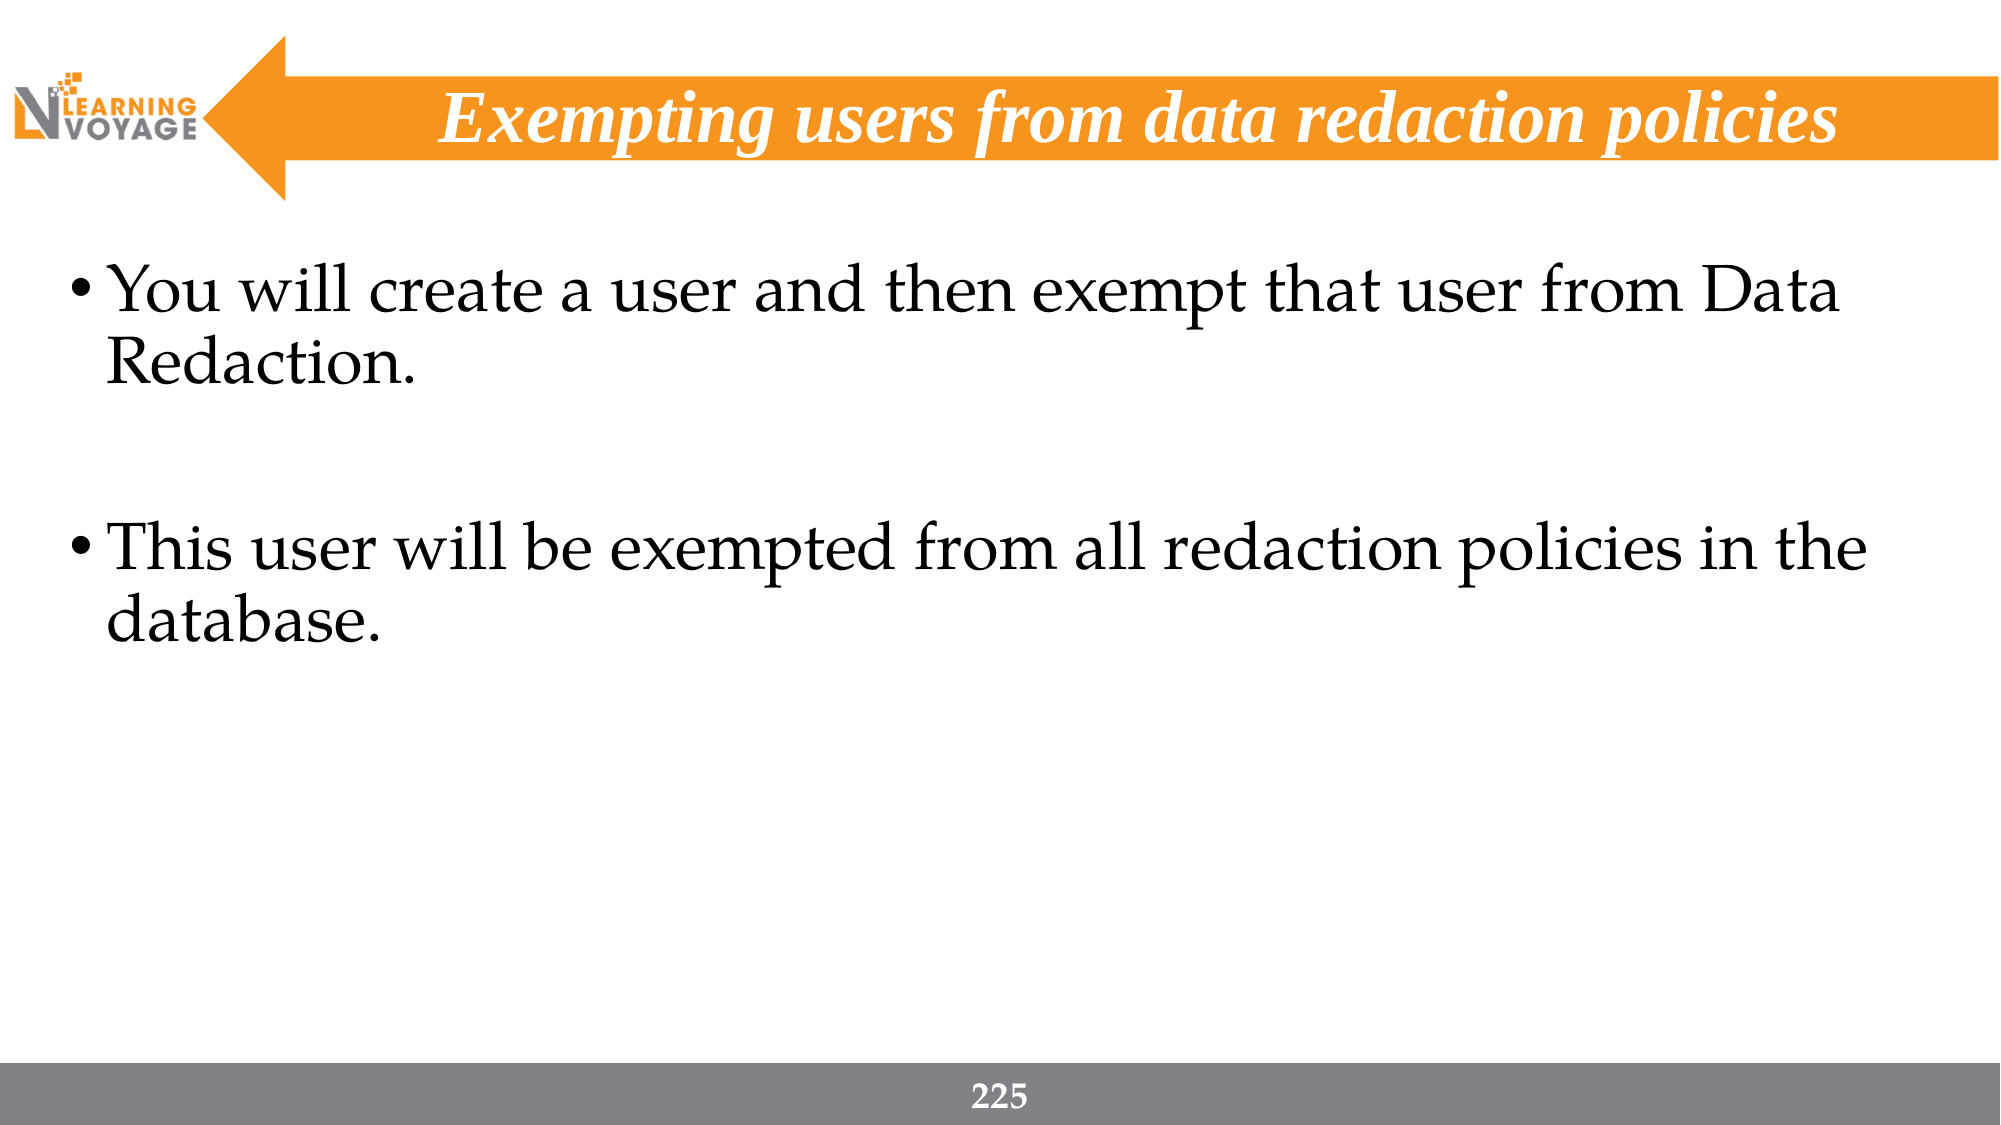

# Exempting users from data redaction policies
You will create a user and then exempt that user from Data Redaction.

This user will be exempted from all redaction policies in the database.

225